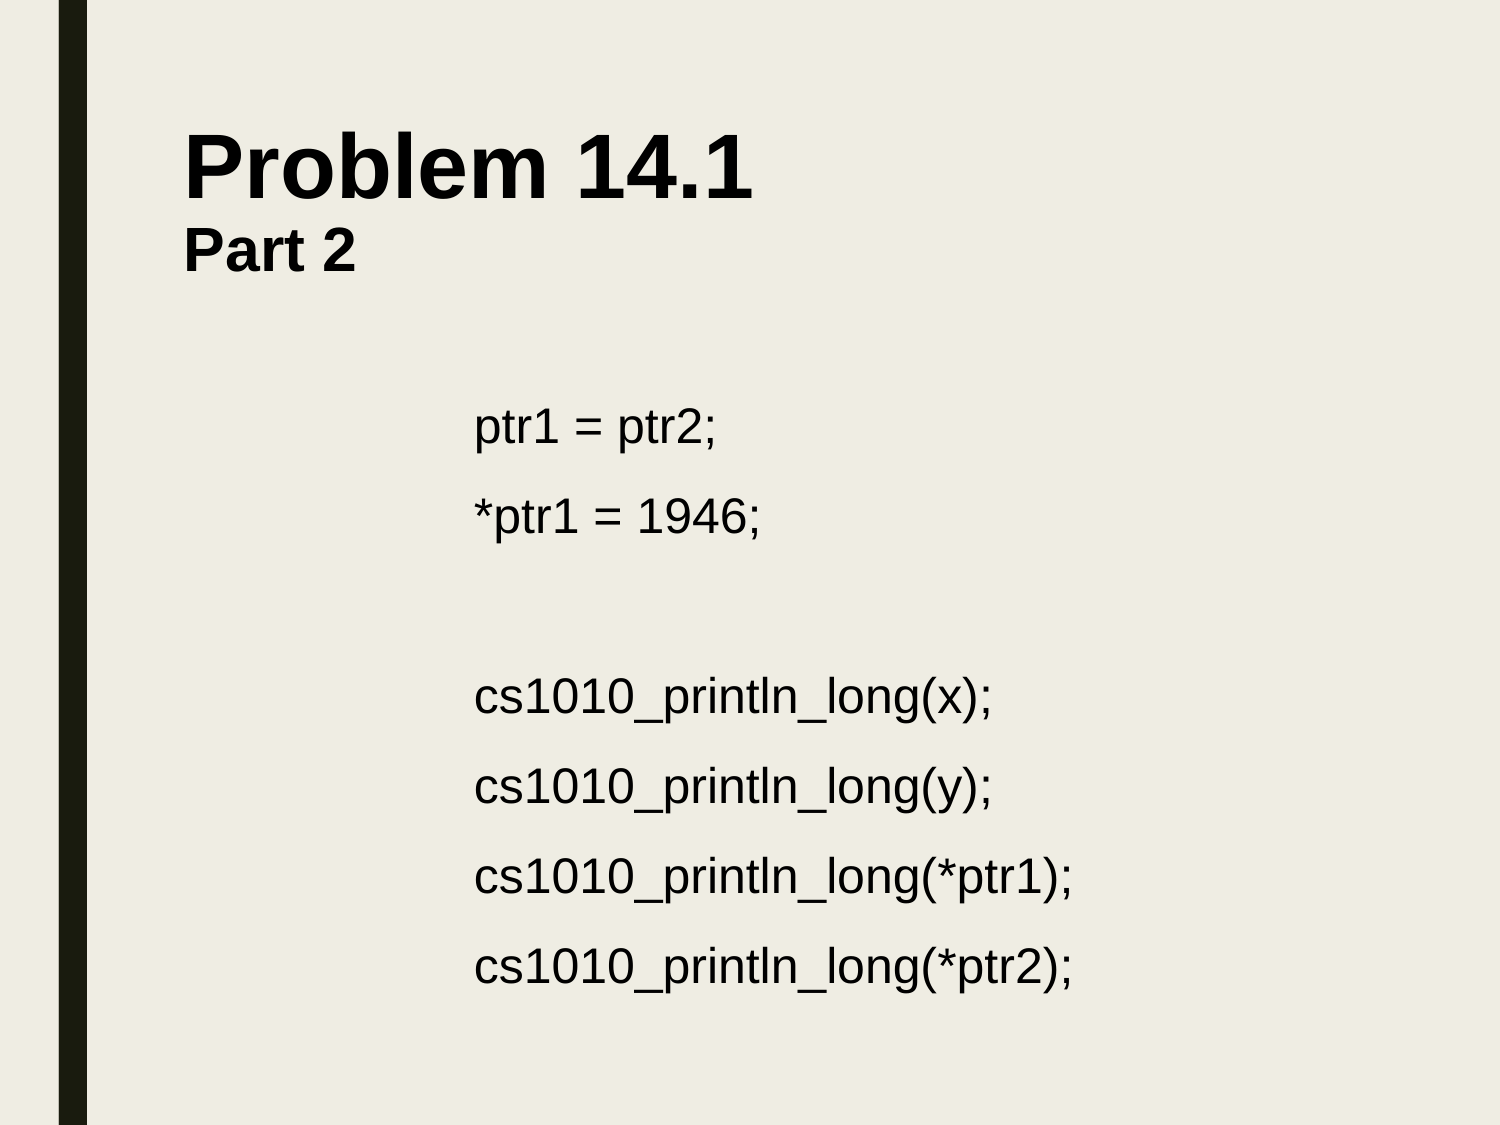

# Problem 14.1 Part 2
ptr1 = ptr2;
*ptr1 = 1946;

cs1010_println_long(x);
cs1010_println_long(y);
cs1010_println_long(*ptr1);
cs1010_println_long(*ptr2);